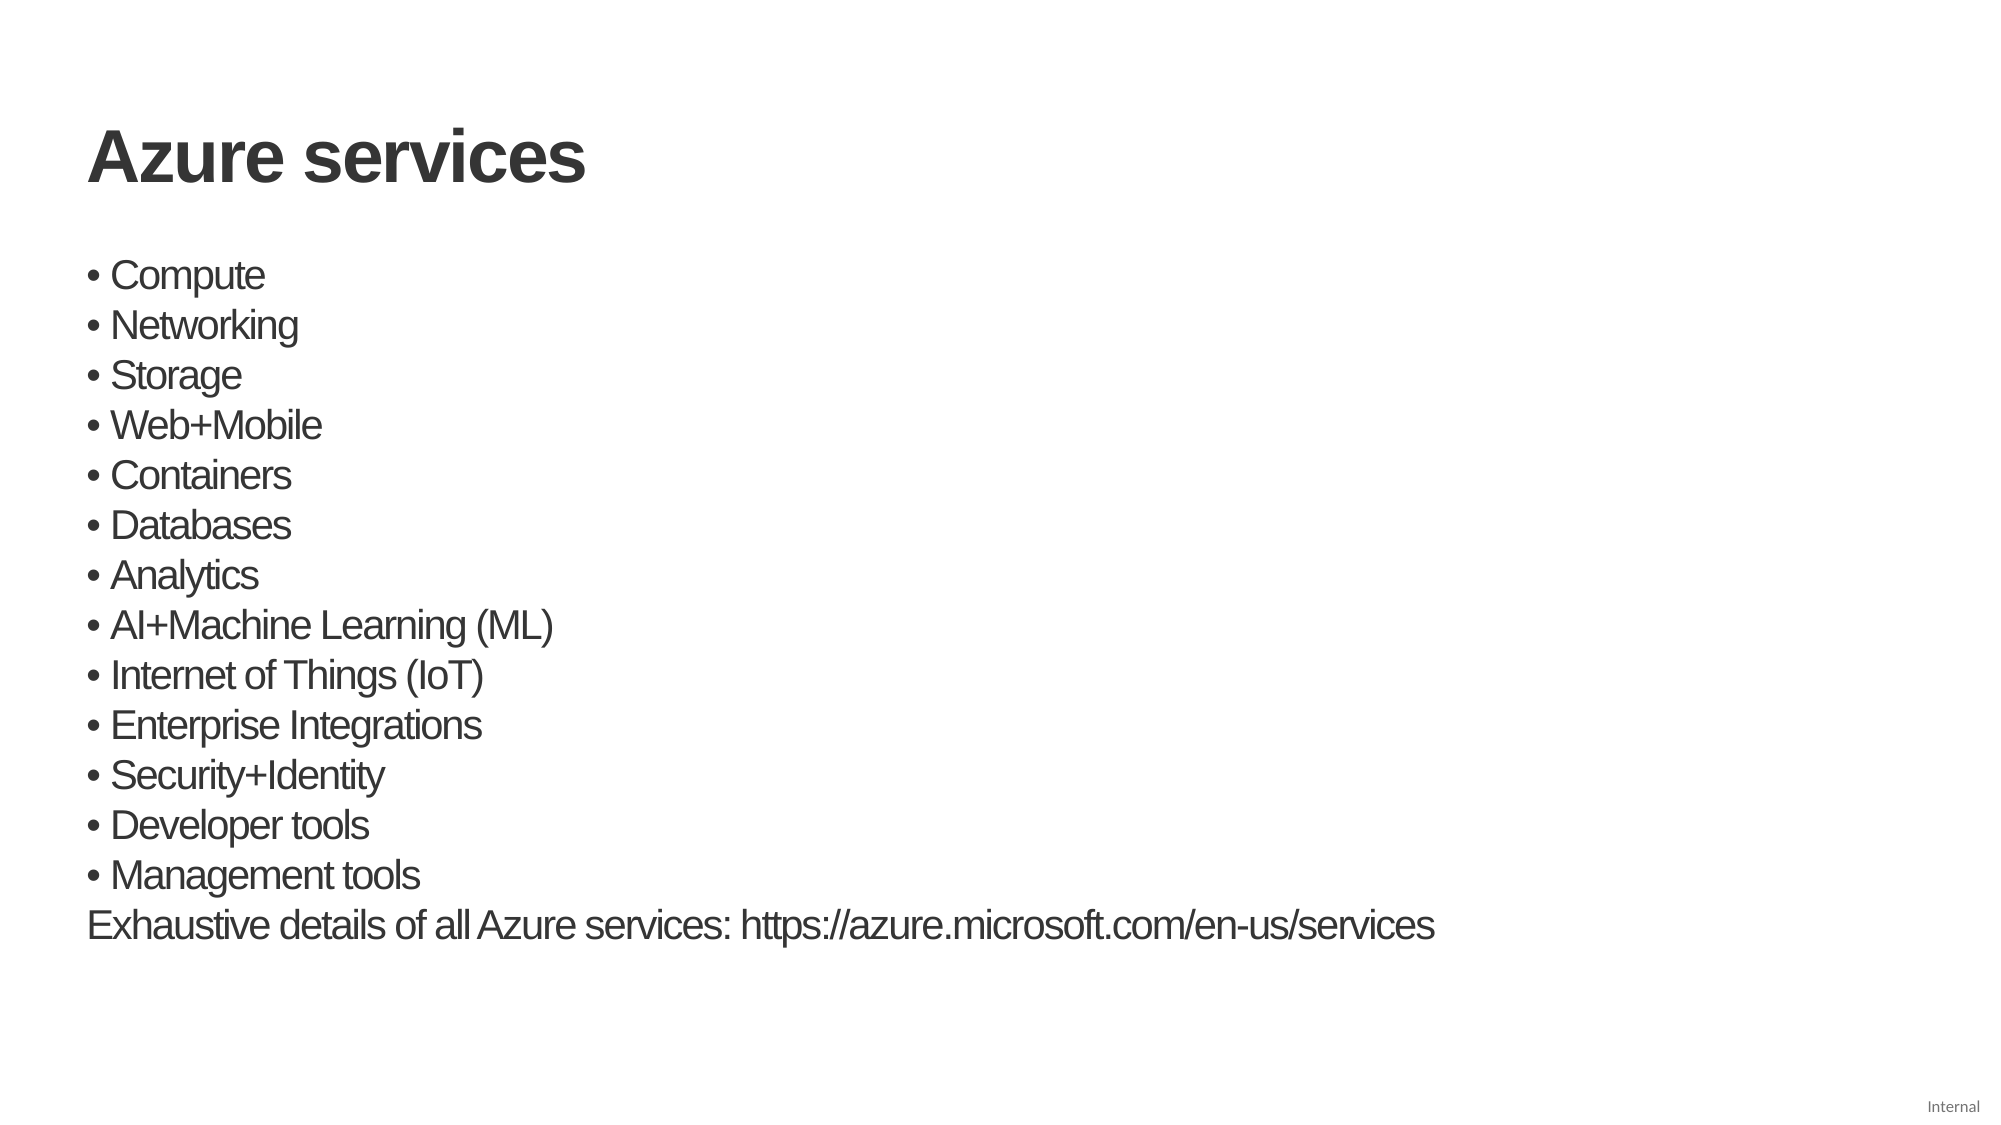

Azure services

• Compute
• Networking
• Storage
• Web+Mobile
• Containers
• Databases
• Analytics
• AI+Machine Learning (ML)
• Internet of Things (IoT)
• Enterprise Integrations
• Security+Identity
• Developer tools
• Management tools
Exhaustive details of all Azure services: https://azure.microsoft.com/en-us/services